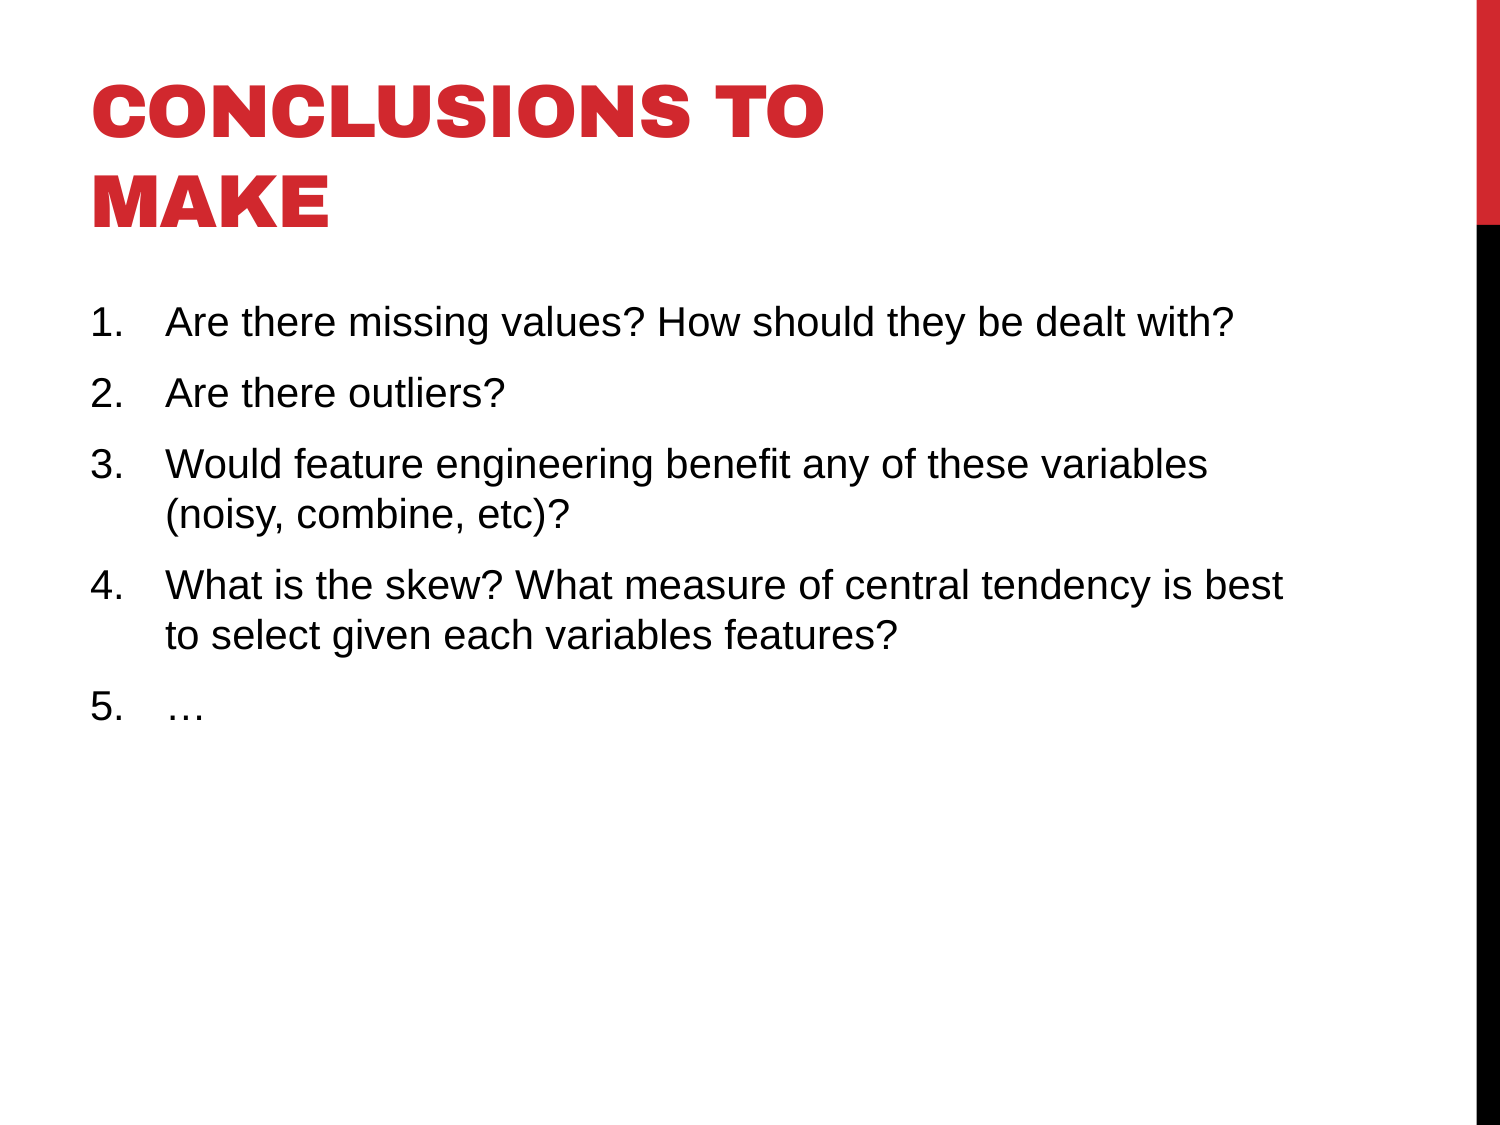

# Conclusions to Make
Are there missing values? How should they be dealt with?
Are there outliers?
Would feature engineering benefit any of these variables (noisy, combine, etc)?
What is the skew? What measure of central tendency is best to select given each variables features?
…